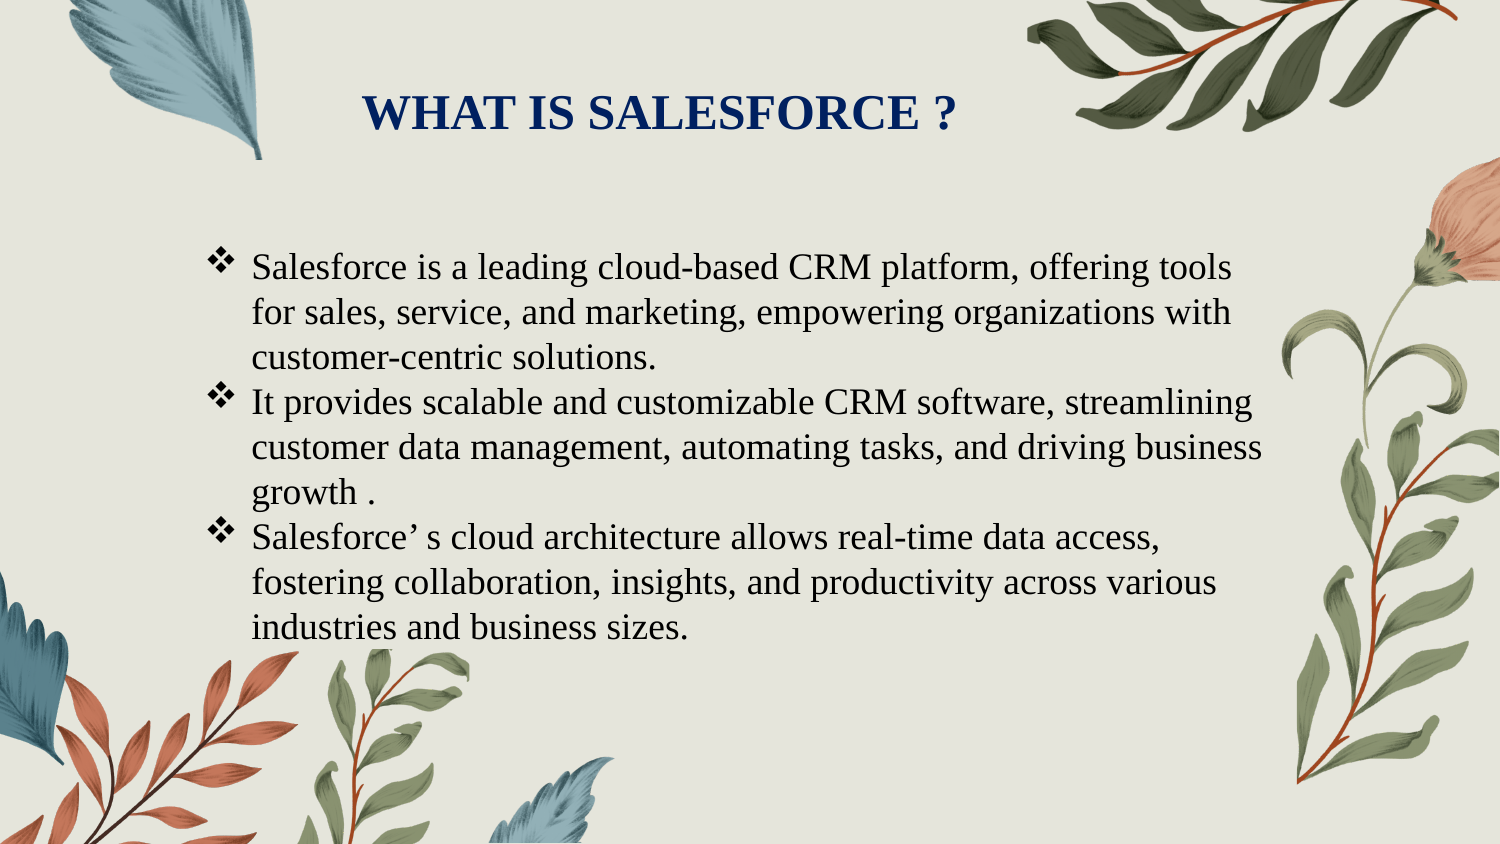

WHAT IS SALESFORCE ?
Salesforce is a leading cloud-based CRM platform, offering tools for sales, service, and marketing, empowering organizations with customer-centric solutions.
It provides scalable and customizable CRM software, streamlining customer data management, automating tasks, and driving business growth .
Salesforce’ s cloud architecture allows real-time data access, fostering collaboration, insights, and productivity across various industries and business sizes.